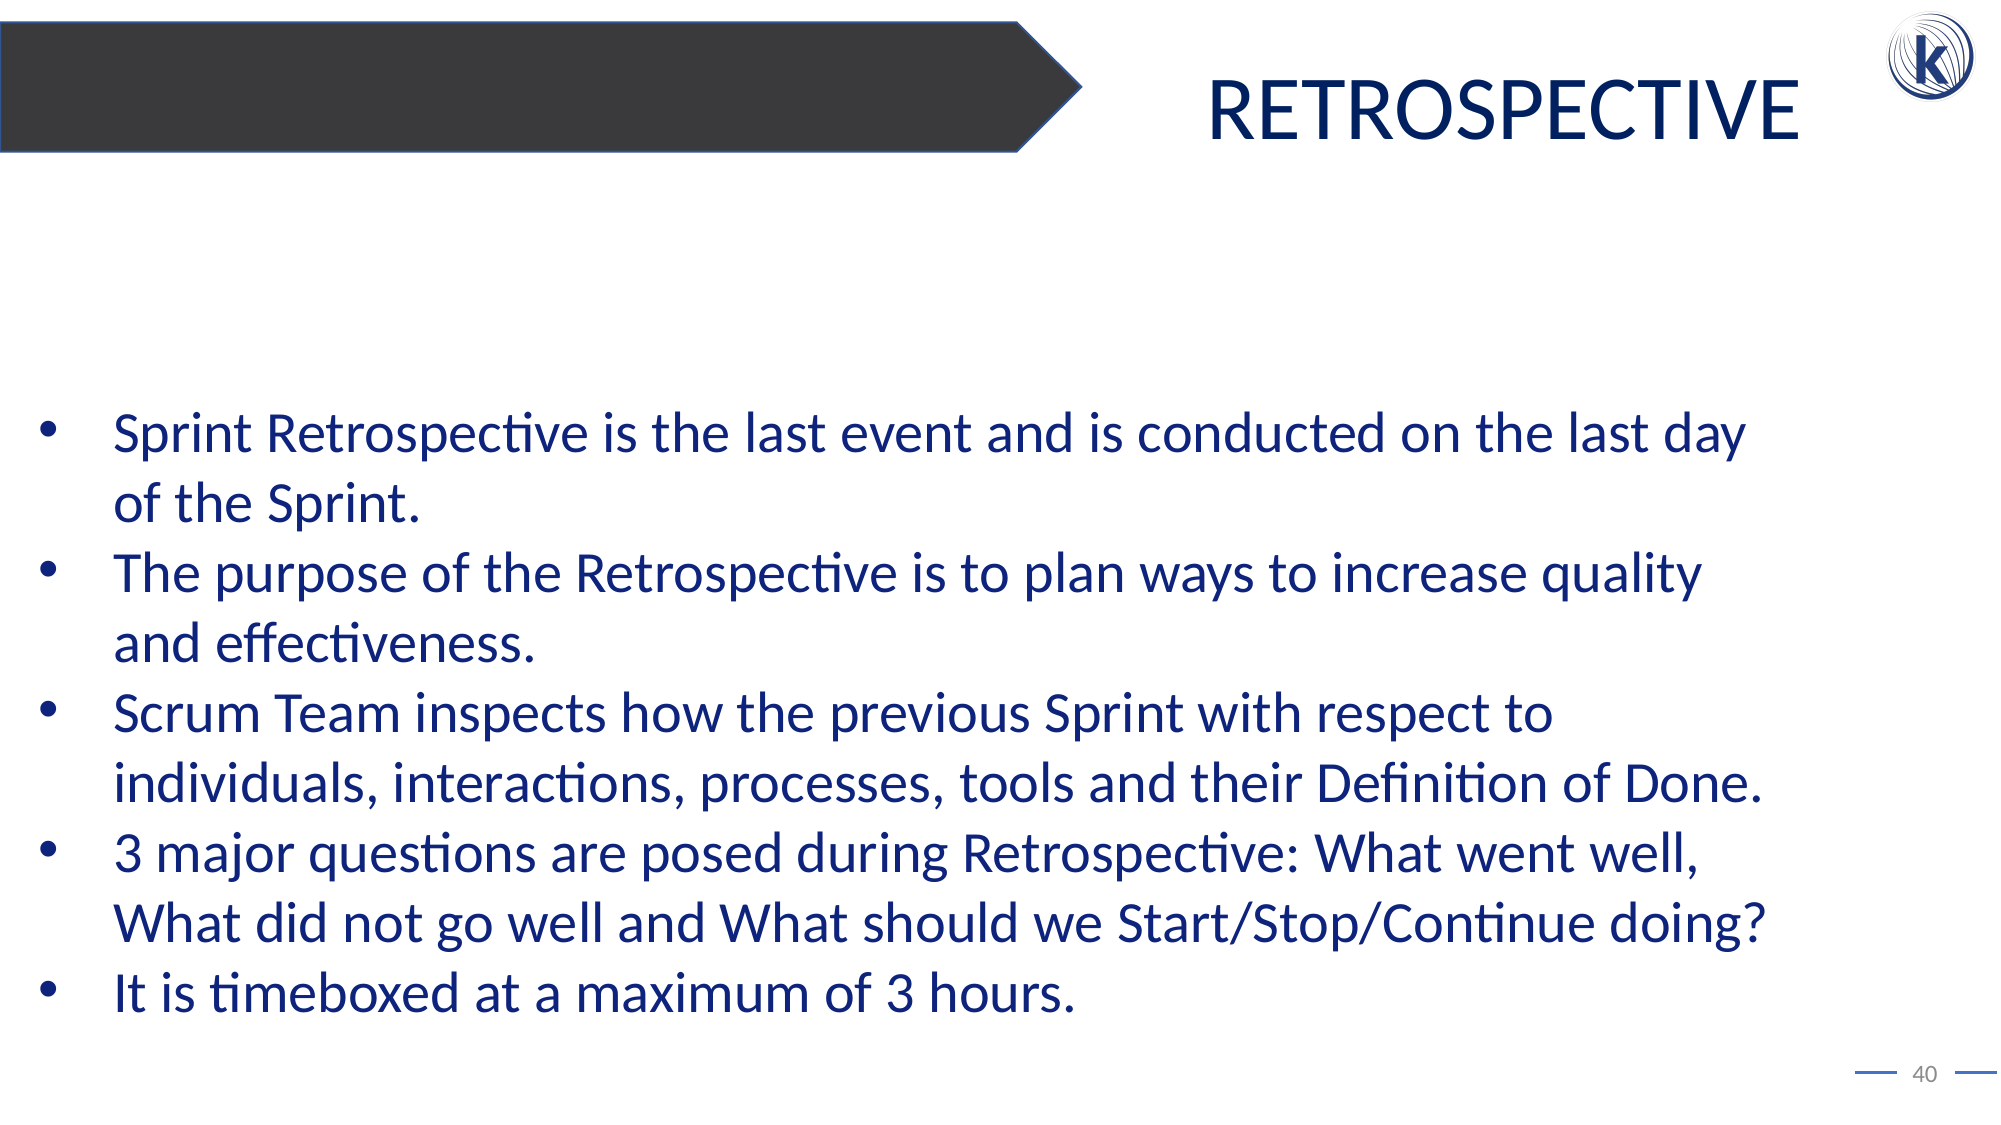

RETROSPECTIVE

Sprint Retrospective is the last event and is conducted on the last day of the Sprint.
The purpose of the Retrospective is to plan ways to increase quality and effectiveness.
Scrum Team inspects how the previous Sprint with respect to individuals, interactions, processes, tools and their Definition of Done.
3 major questions are posed during Retrospective: What went well, What did not go well and What should we Start/Stop/Continue doing?
It is timeboxed at a maximum of 3 hours.
40